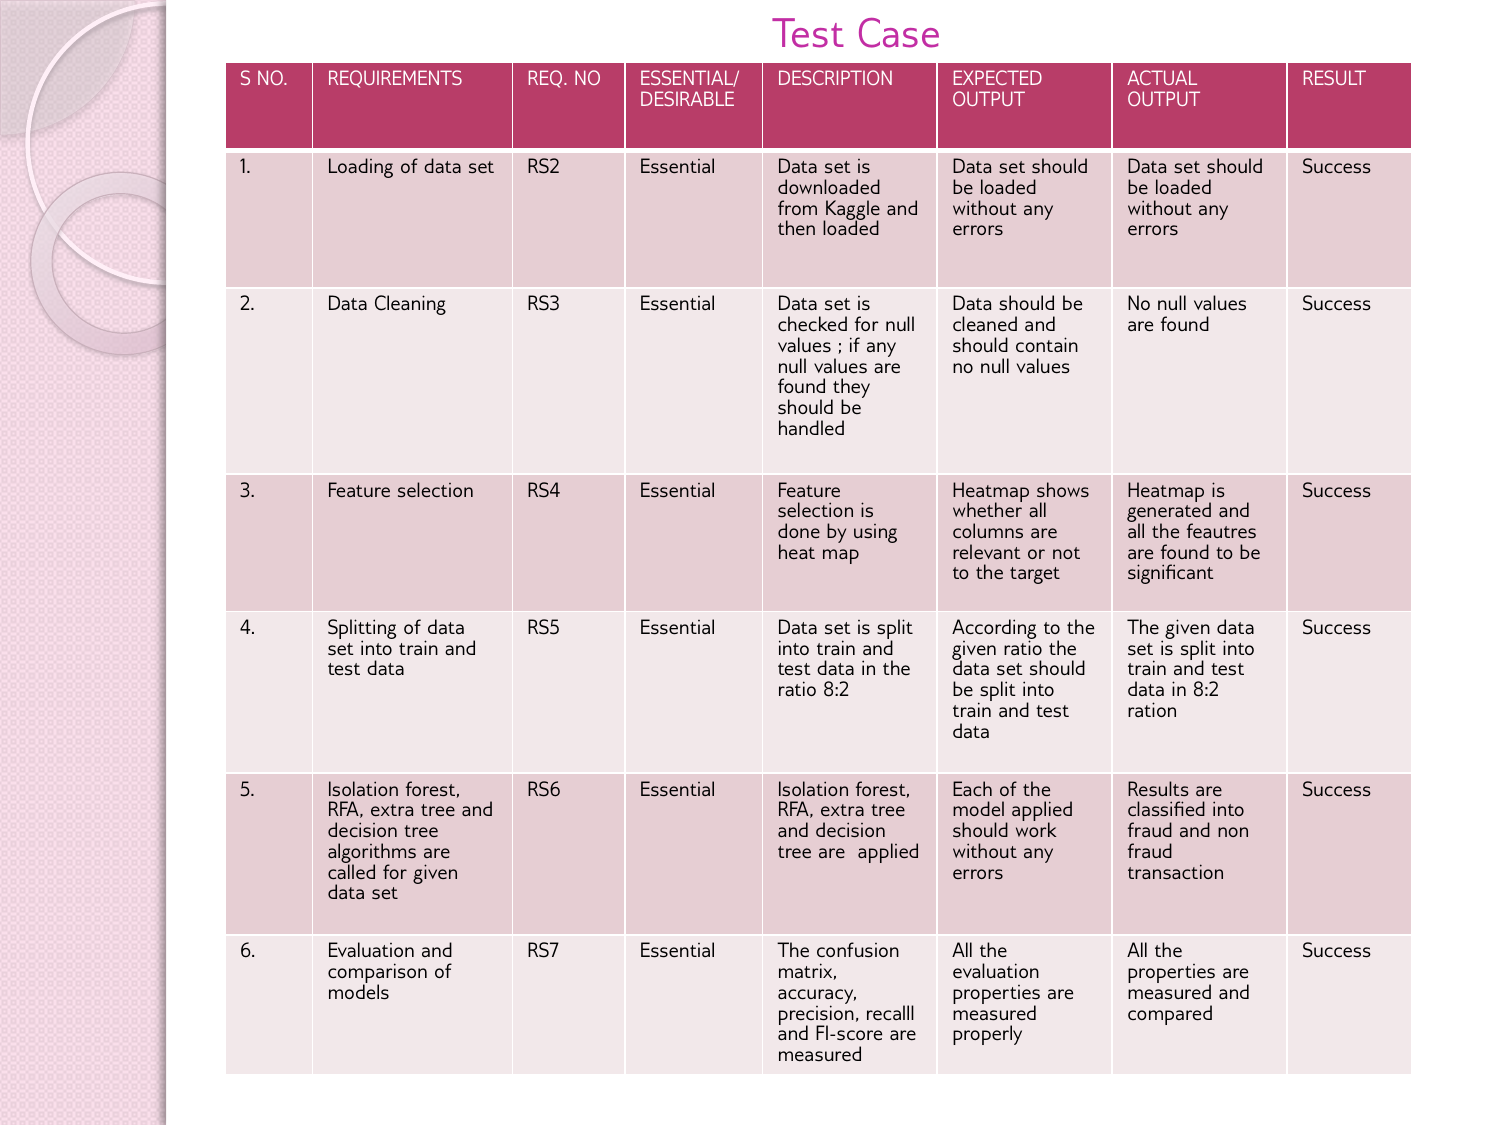

# Test Case
| S NO. | REQUIREMENTS | REQ. NO | ESSENTIAL/DESIRABLE | DESCRIPTION | EXPECTED OUTPUT | ACTUAL OUTPUT | RESULT |
| --- | --- | --- | --- | --- | --- | --- | --- |
| 1. | Loading of data set | RS2 | Essential | Data set is downloaded from Kaggle and then loaded | Data set should be loaded without any errors | Data set should be loaded without any errors | Success |
| 2. | Data Cleaning | RS3 | Essential | Data set is checked for null values ; if any null values are found they should be handled | Data should be cleaned and should contain no null values | No null values are found | Success |
| 3. | Feature selection | RS4 | Essential | Feature selection is done by using heat map | Heatmap shows whether all columns are relevant or not to the target | Heatmap is generated and all the feautres are found to be significant | Success |
| 4. | Splitting of data set into train and test data | RS5 | Essential | Data set is split into train and test data in the ratio 8:2 | According to the given ratio the data set should be split into train and test data | The given data set is split into train and test data in 8:2 ration | Success |
| 5. | Isolation forest, RFA, extra tree and decision tree algorithms are called for given data set | RS6 | Essential | Isolation forest, RFA, extra tree and decision tree are applied | Each of the model applied should work without any errors | Results are classified into fraud and non fraud transaction | Success |
| 6. | Evaluation and comparison of models | RS7 | Essential | The confusion matrix, accuracy, precision, recalll and FI-score are measured | All the evaluation properties are measured properly | All the properties are measured and compared | Success |